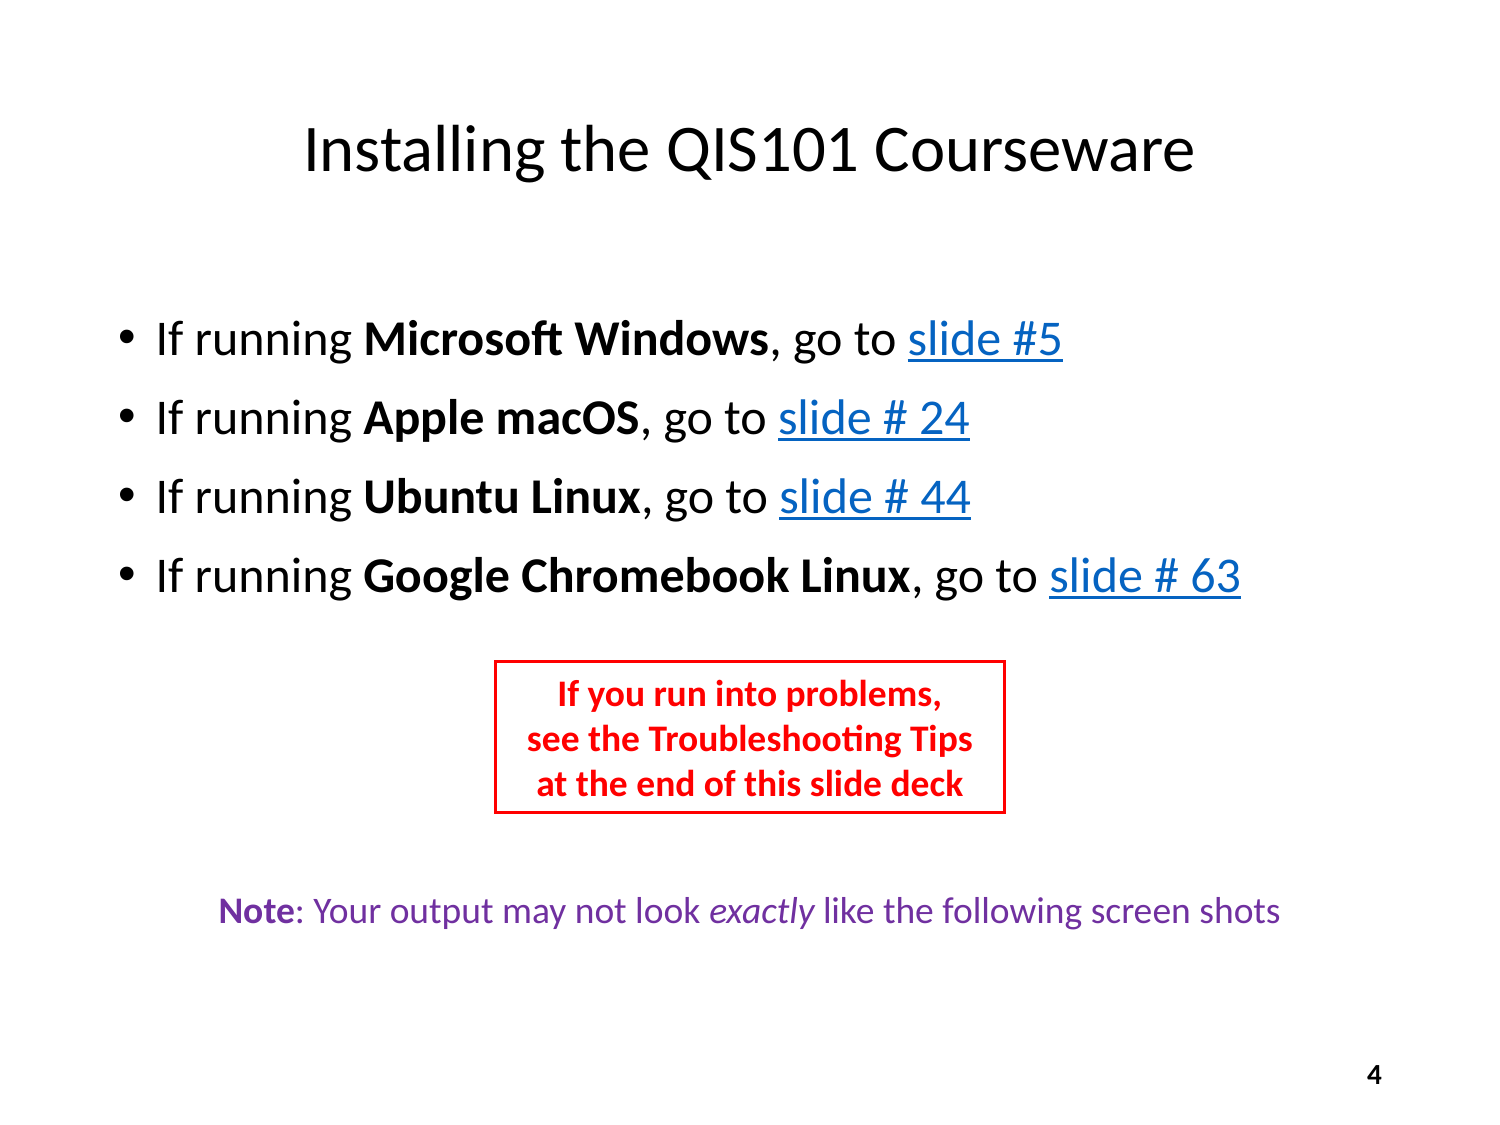

# Installing the QIS101 Courseware
If running Microsoft Windows, go to slide #5
If running Apple macOS, go to slide # 24
If running Ubuntu Linux, go to slide # 44
If running Google Chromebook Linux, go to slide # 63

If you run into problems,
see the Troubleshooting Tips
at the end of this slide deck

Note: Your output may not look exactly like the following screen shots
4